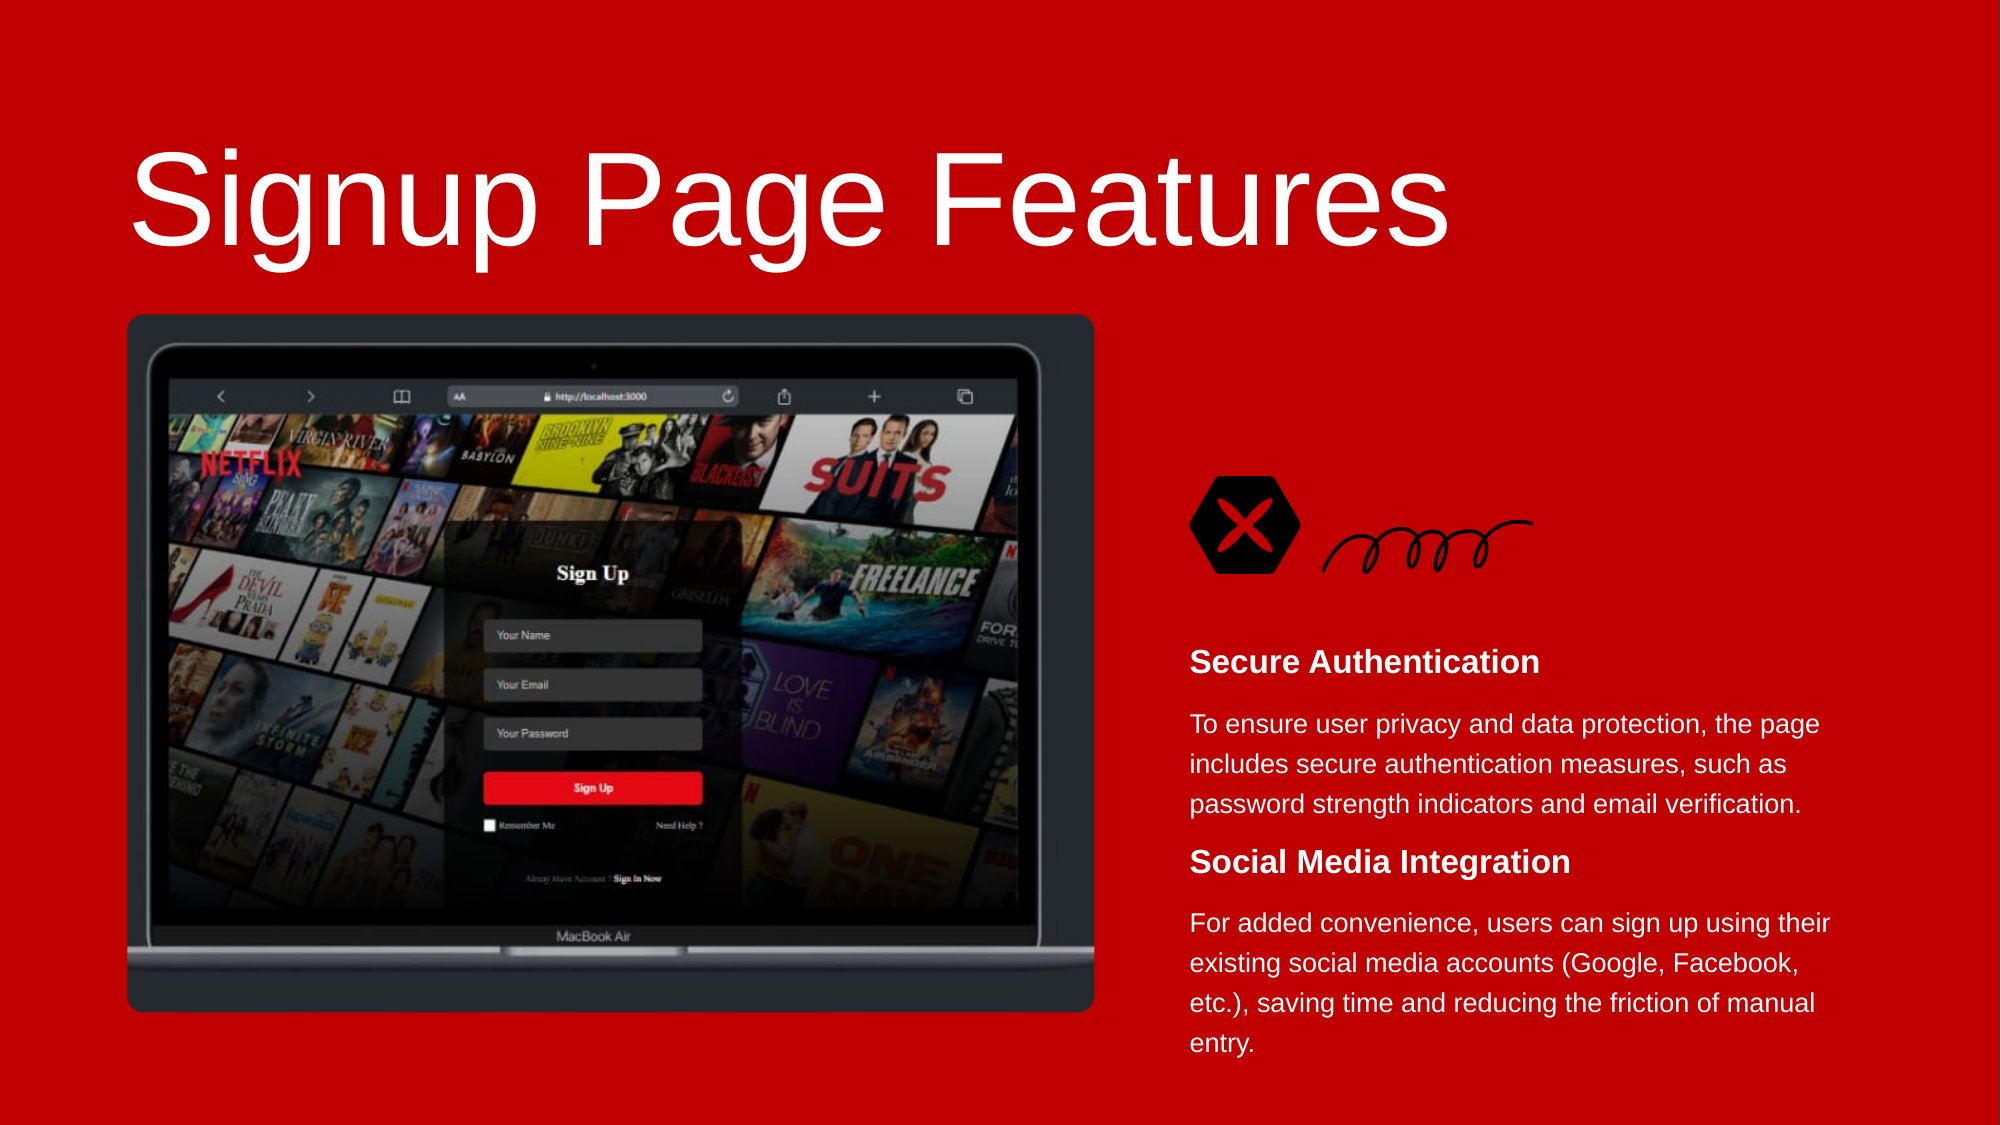

Signup Page Features

Secure Authentication
To ensure user privacy and data protection, the page includes secure authentication measures, such as password strength indicators and email verification.
Social Media Integration
For added convenience, users can sign up using their existing social media accounts (Google, Facebook, etc.), saving time and reducing the friction of manual entry.